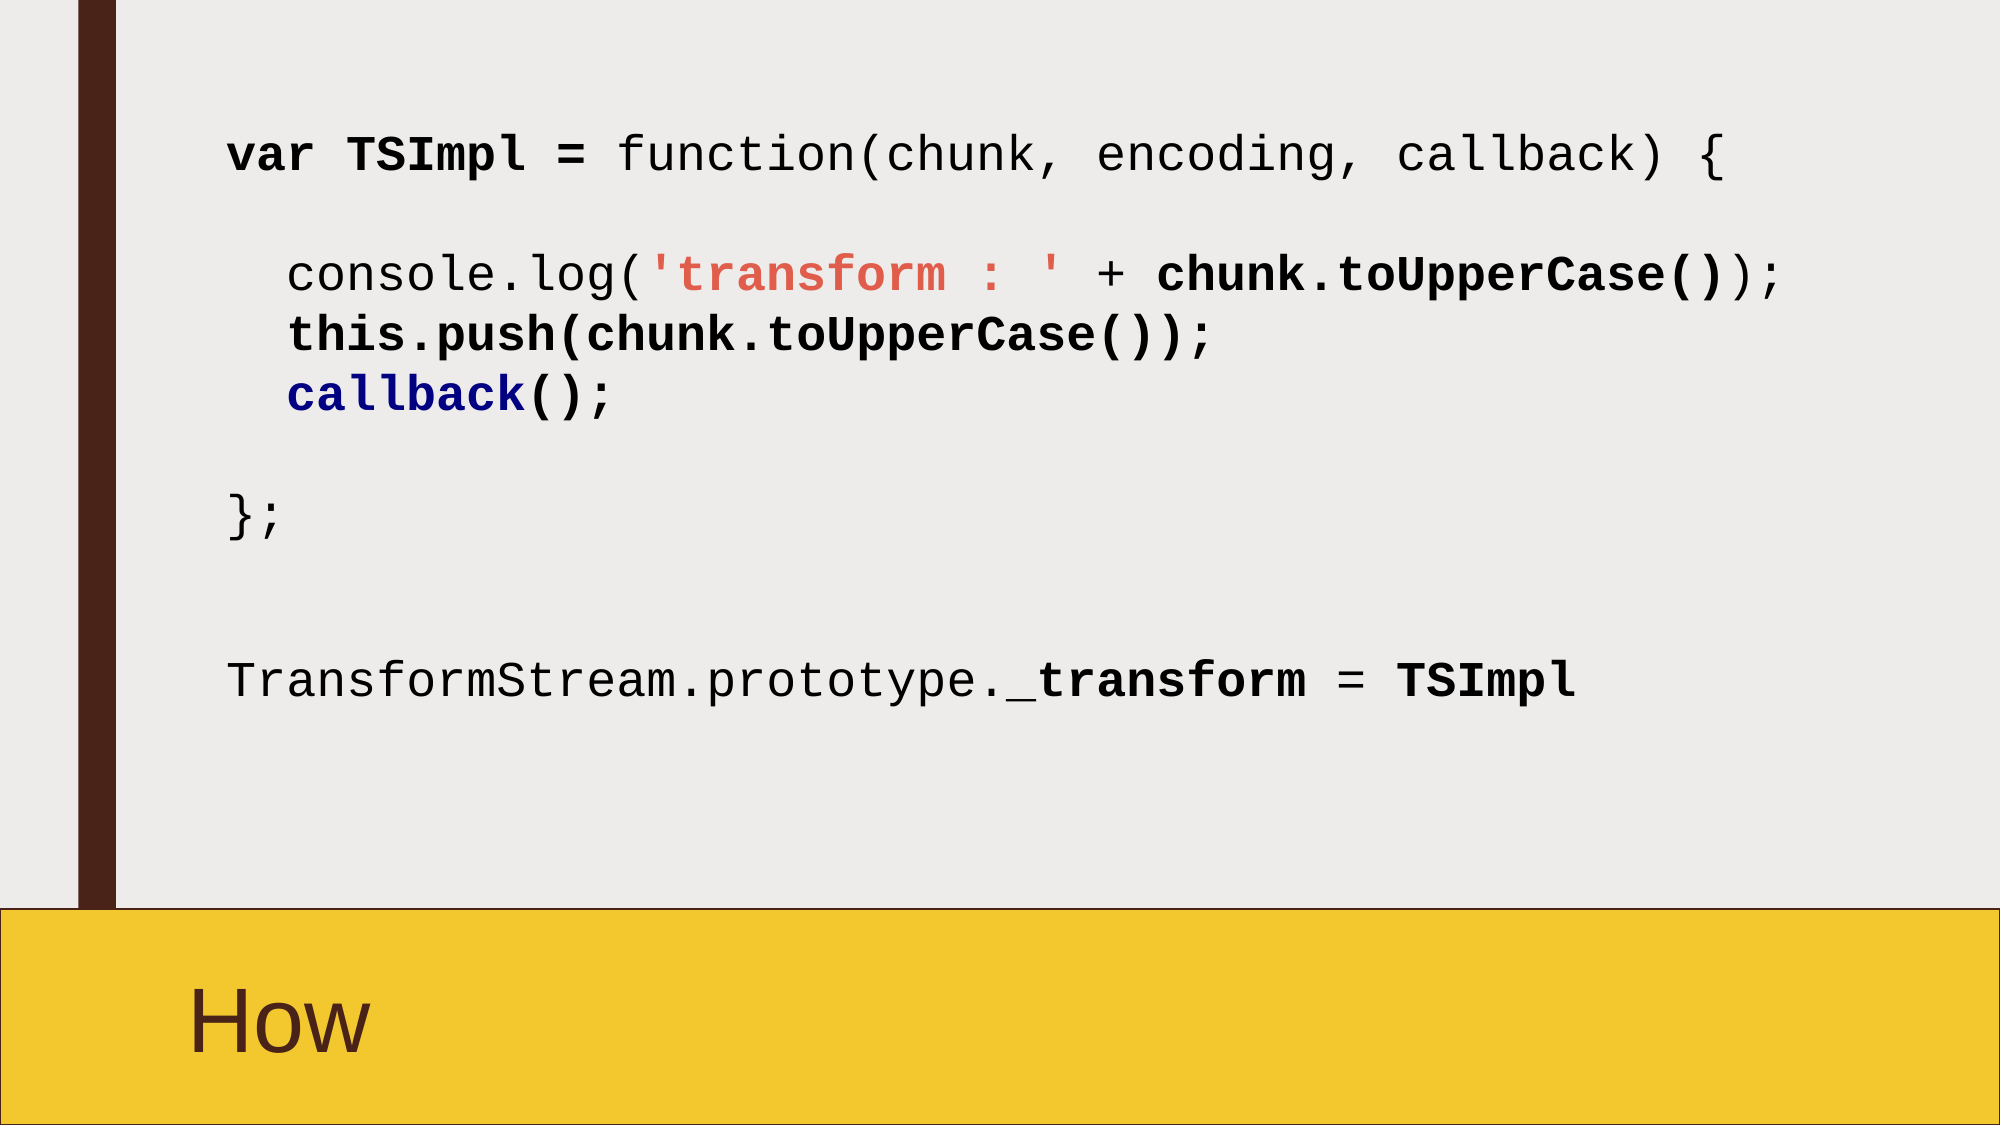

var TSImpl = function(chunk, encoding, callback) {

  console.log('transform : ' + chunk.toUpperCase());
  this.push(chunk.toUpperCase());
  callback();

};
TransformStream.prototype._transform = TSImpl

How